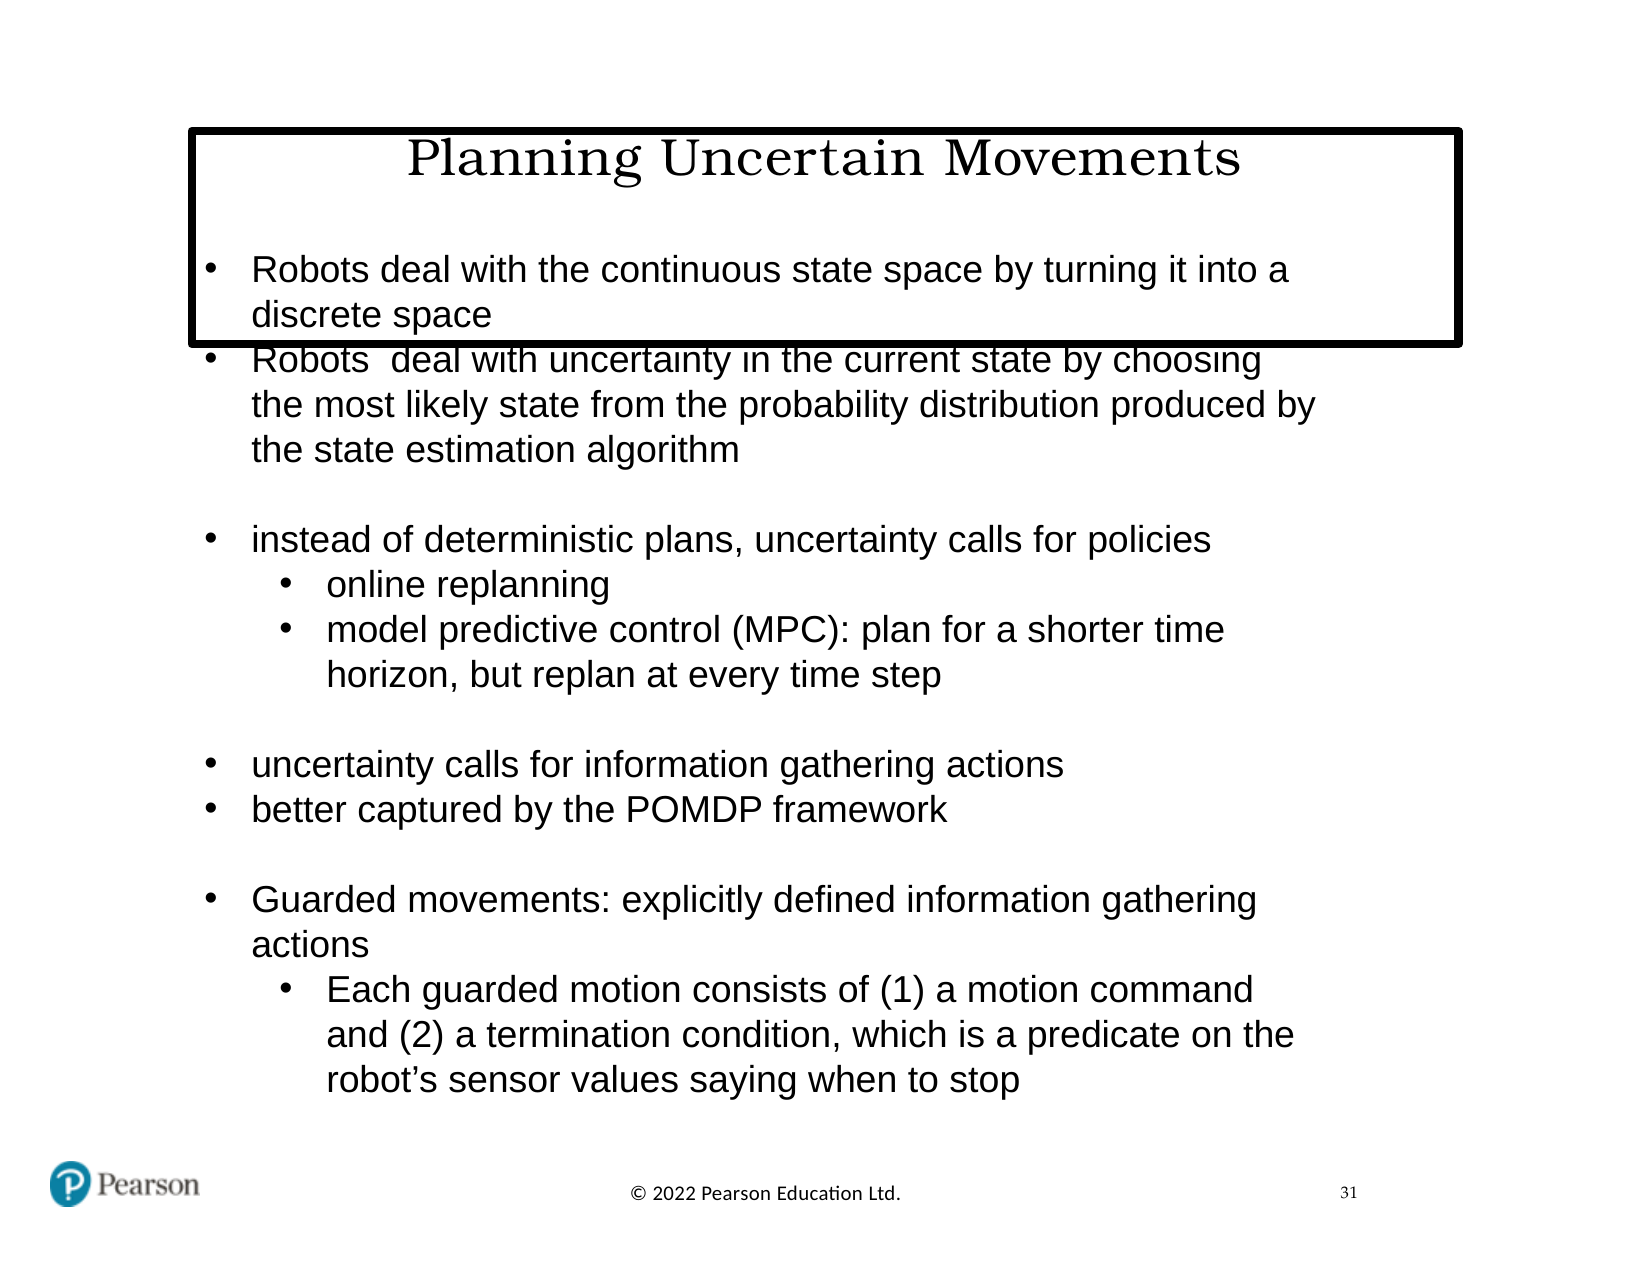

# Planning Uncertain Movements
Robots deal with the continuous state space by turning it into a discrete space
Robots  deal with uncertainty in the current state by choosing the most likely state from the probability distribution produced by the state estimation algorithm

instead of deterministic plans, uncertainty calls for policies
online replanning
model predictive control (MPC): plan for a shorter time horizon, but replan at every time step

uncertainty calls for information gathering actions
better captured by the POMDP framework

Guarded movements: explicitly defined information gathering actions
Each guarded motion consists of (1) a motion command and (2) a termination condition, which is a predicate on the robot’s sensor values saying when to stop
31